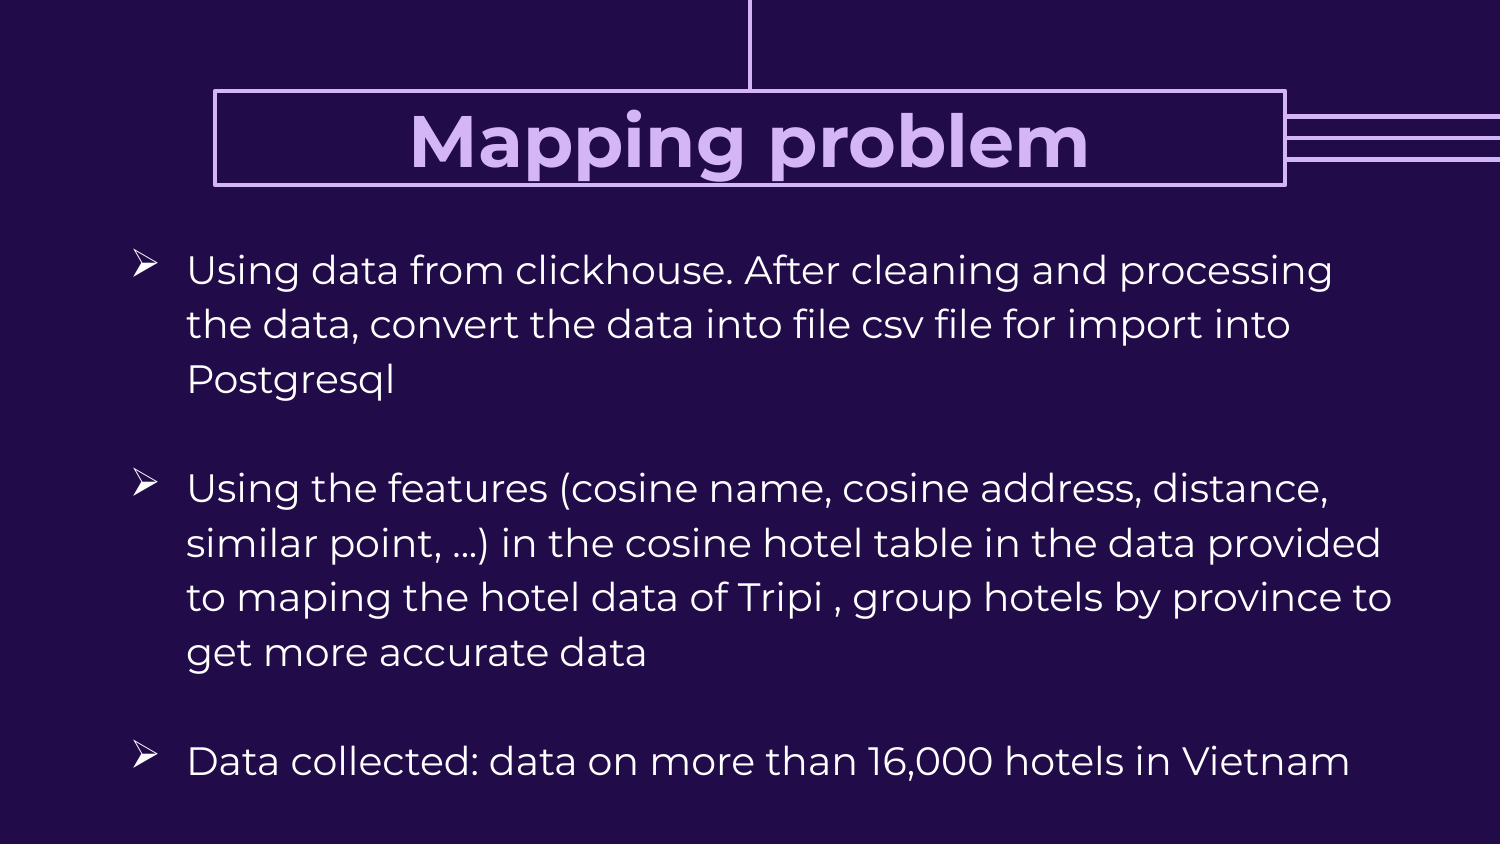

# Mapping problem
Using data from clickhouse. After cleaning and processing the data, convert the data into file csv file for import into Postgresql

Using the features (cosine name, cosine address, distance, similar point, ...) in the cosine hotel table in the data provided to maping the hotel data of Tripi , group hotels by province to get more accurate data

Data collected: data on more than 16,000 hotels in Vietnam